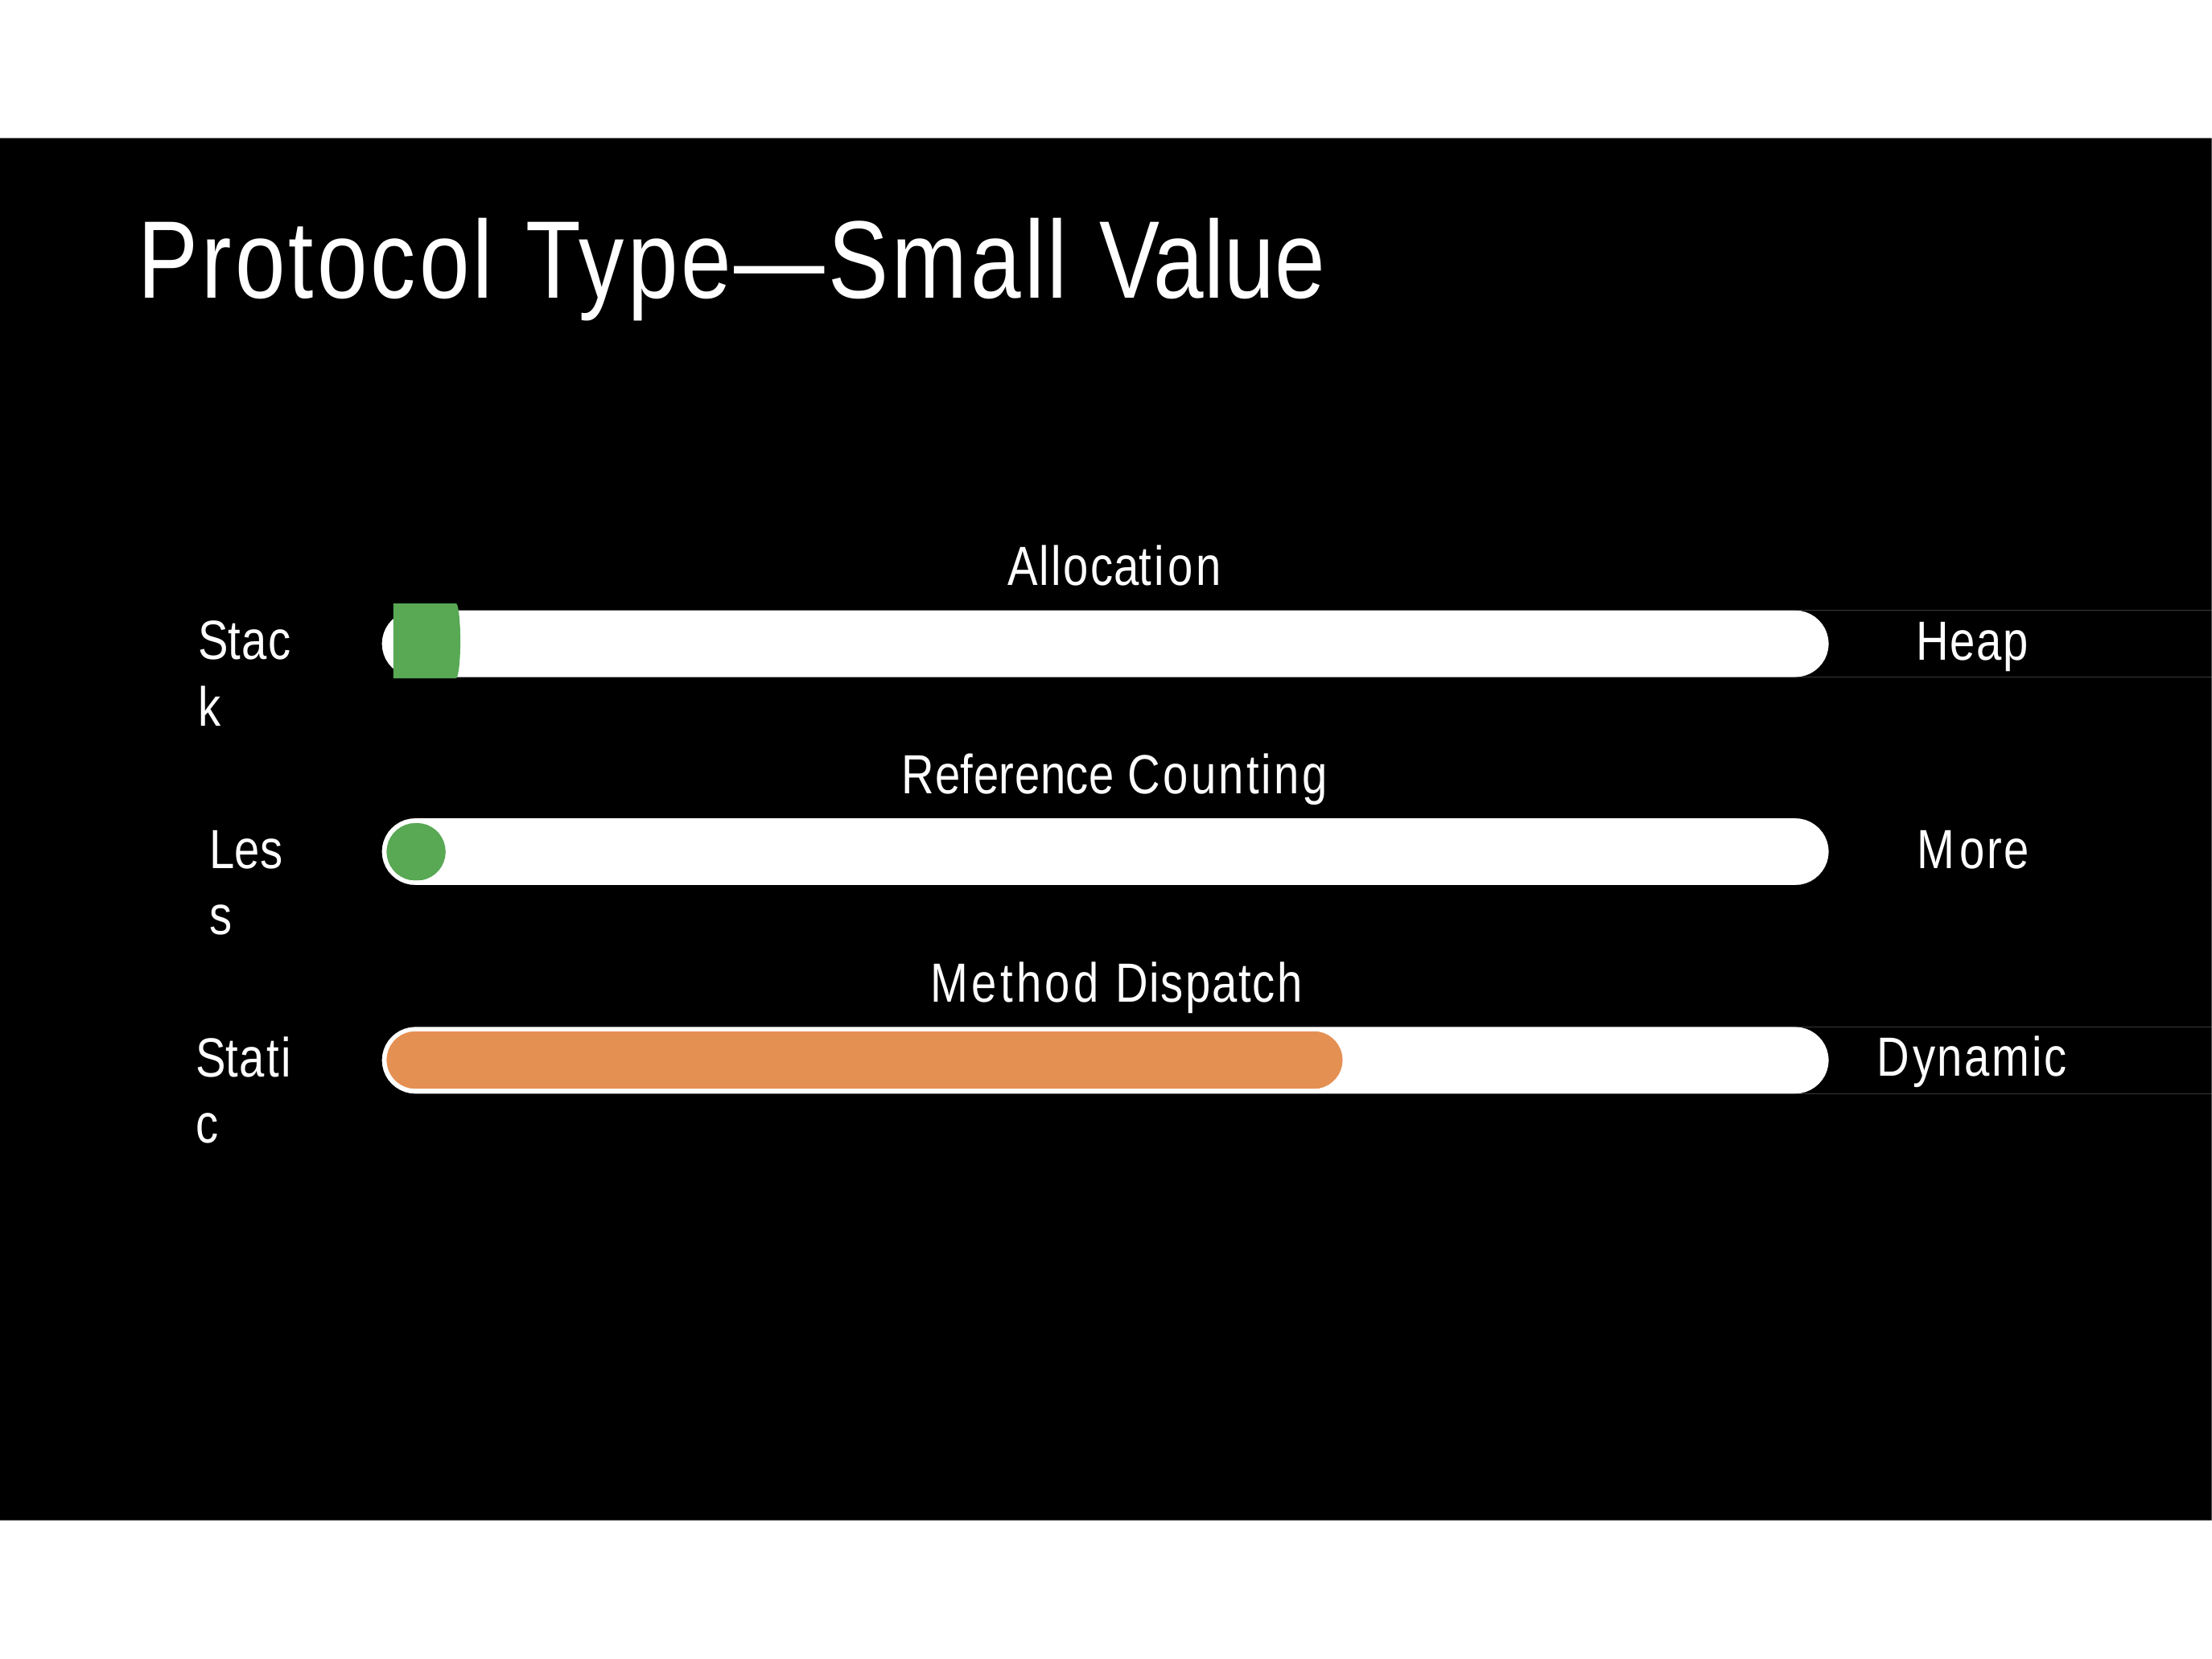

# Protocol Type—Small Value
Allocation

Stack
Heap
Reference Counting
Less
More

Method Dispatch
Dynamic
Static